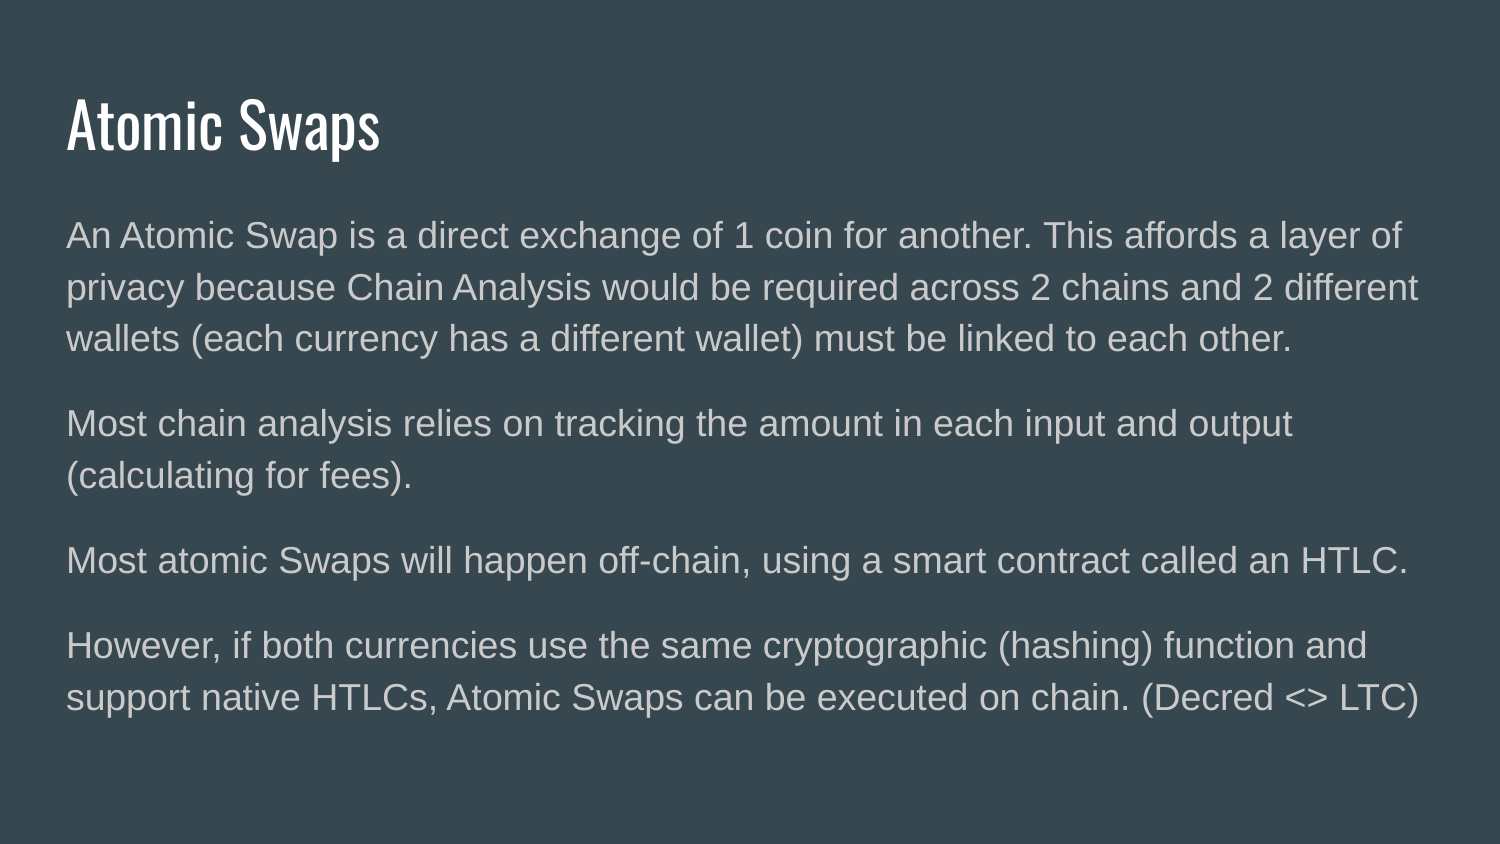

# Atomic Swaps
An Atomic Swap is a direct exchange of 1 coin for another. This affords a layer of privacy because Chain Analysis would be required across 2 chains and 2 different wallets (each currency has a different wallet) must be linked to each other.
Most chain analysis relies on tracking the amount in each input and output (calculating for fees).
Most atomic Swaps will happen off-chain, using a smart contract called an HTLC.
However, if both currencies use the same cryptographic (hashing) function and support native HTLCs, Atomic Swaps can be executed on chain. (Decred <> LTC)